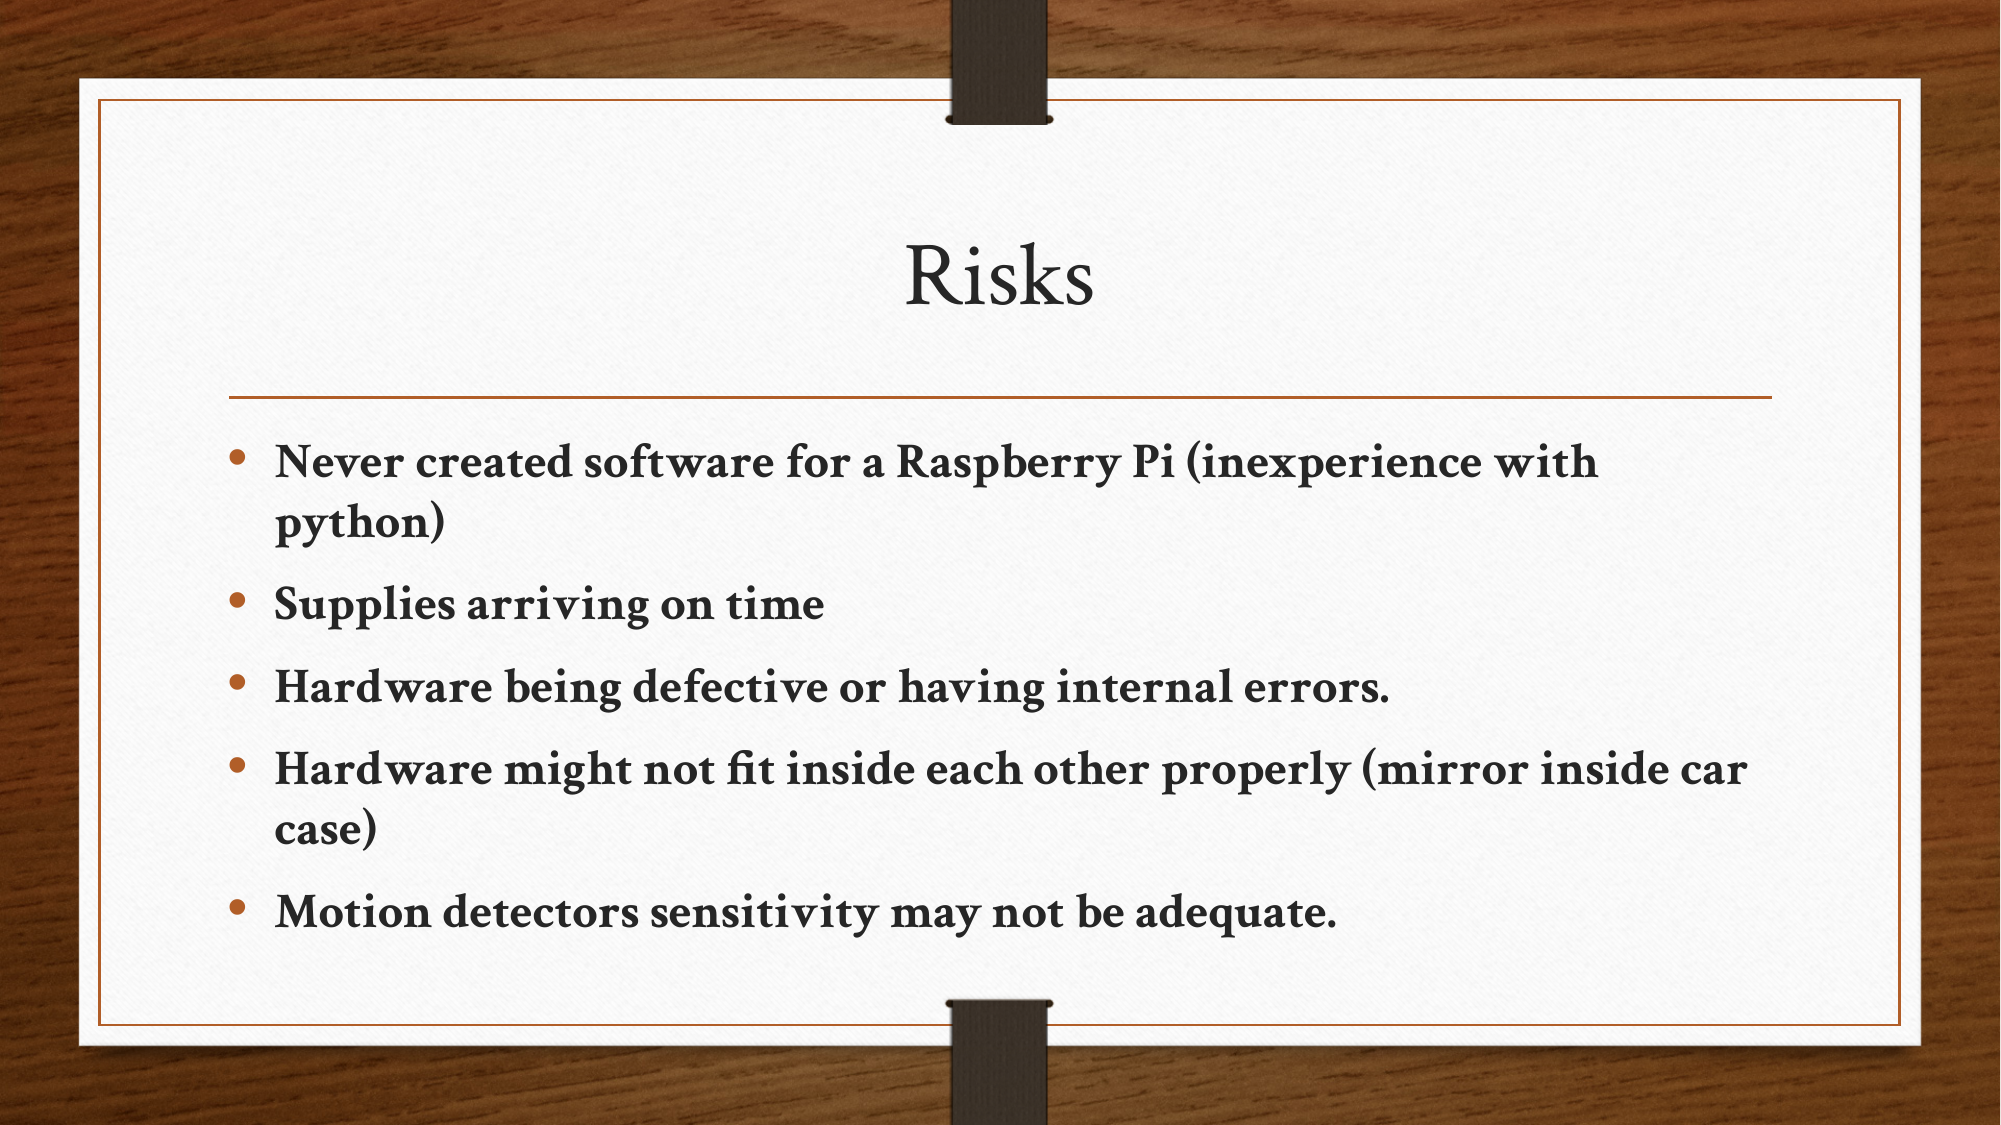

# Risks
Never created software for a Raspberry Pi (inexperience with python)
Supplies arriving on time
Hardware being defective or having internal errors.
Hardware might not fit inside each other properly (mirror inside car case)
Motion detectors sensitivity may not be adequate.